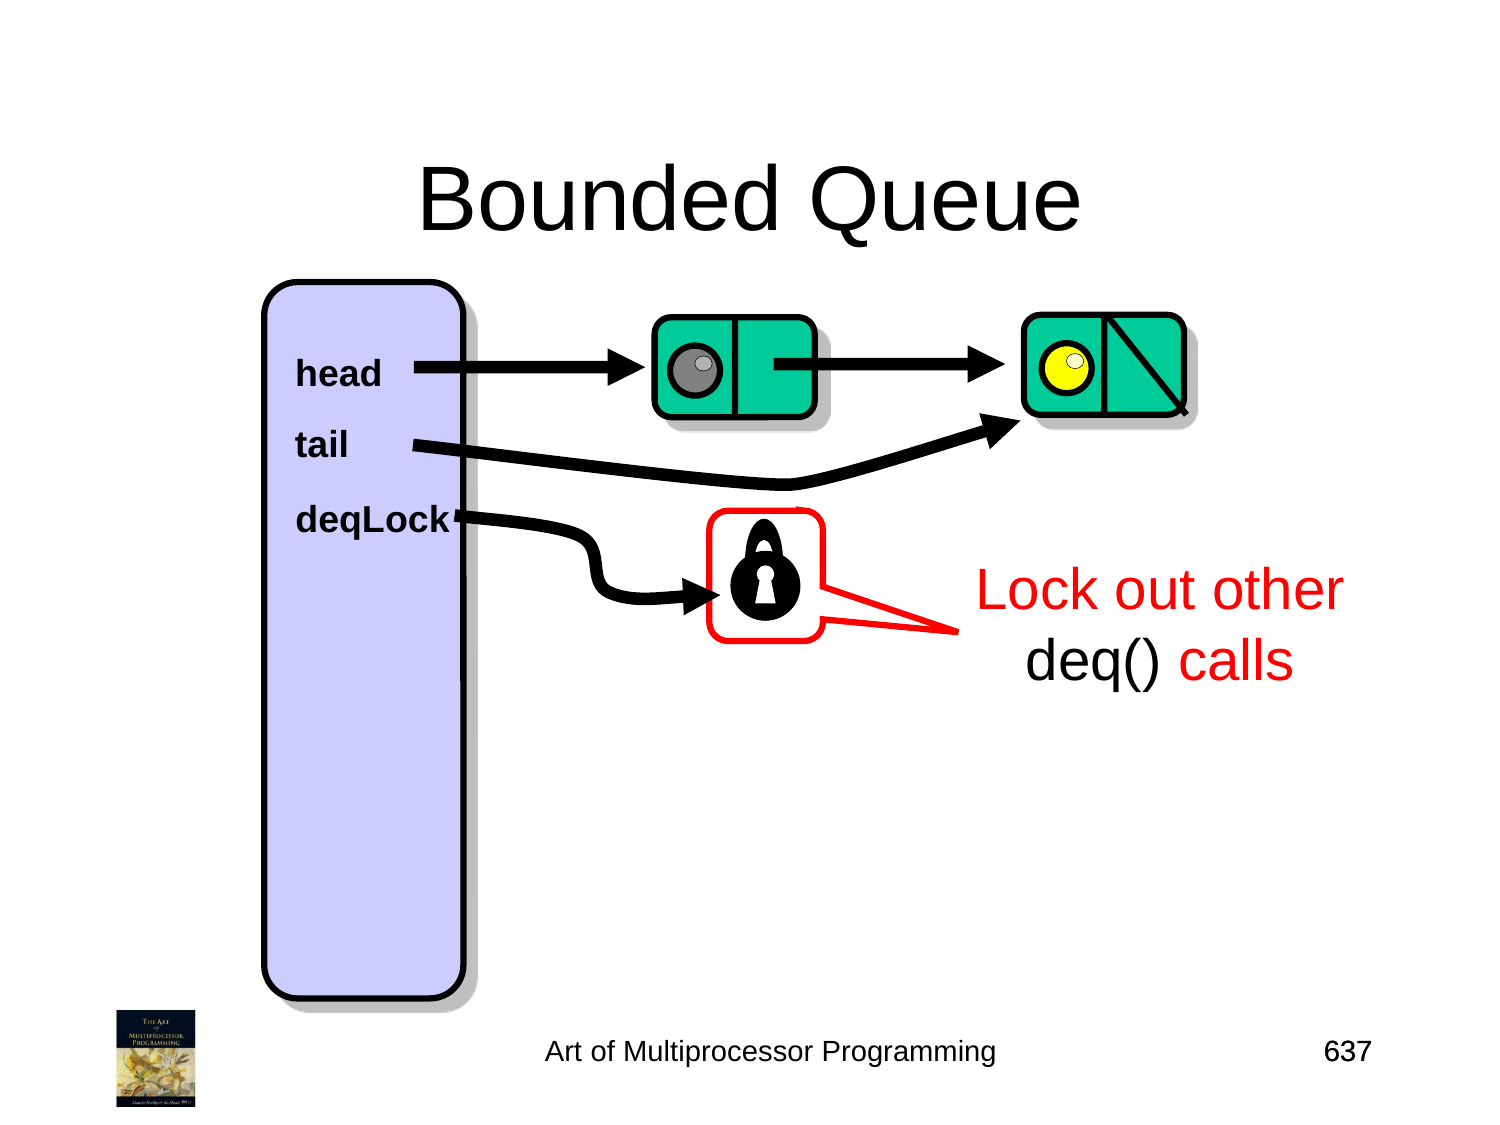

Bounded Queue

head

tail

deqLock

Lock out other deq() calls
Art of Multiprocessor Programming
637
637